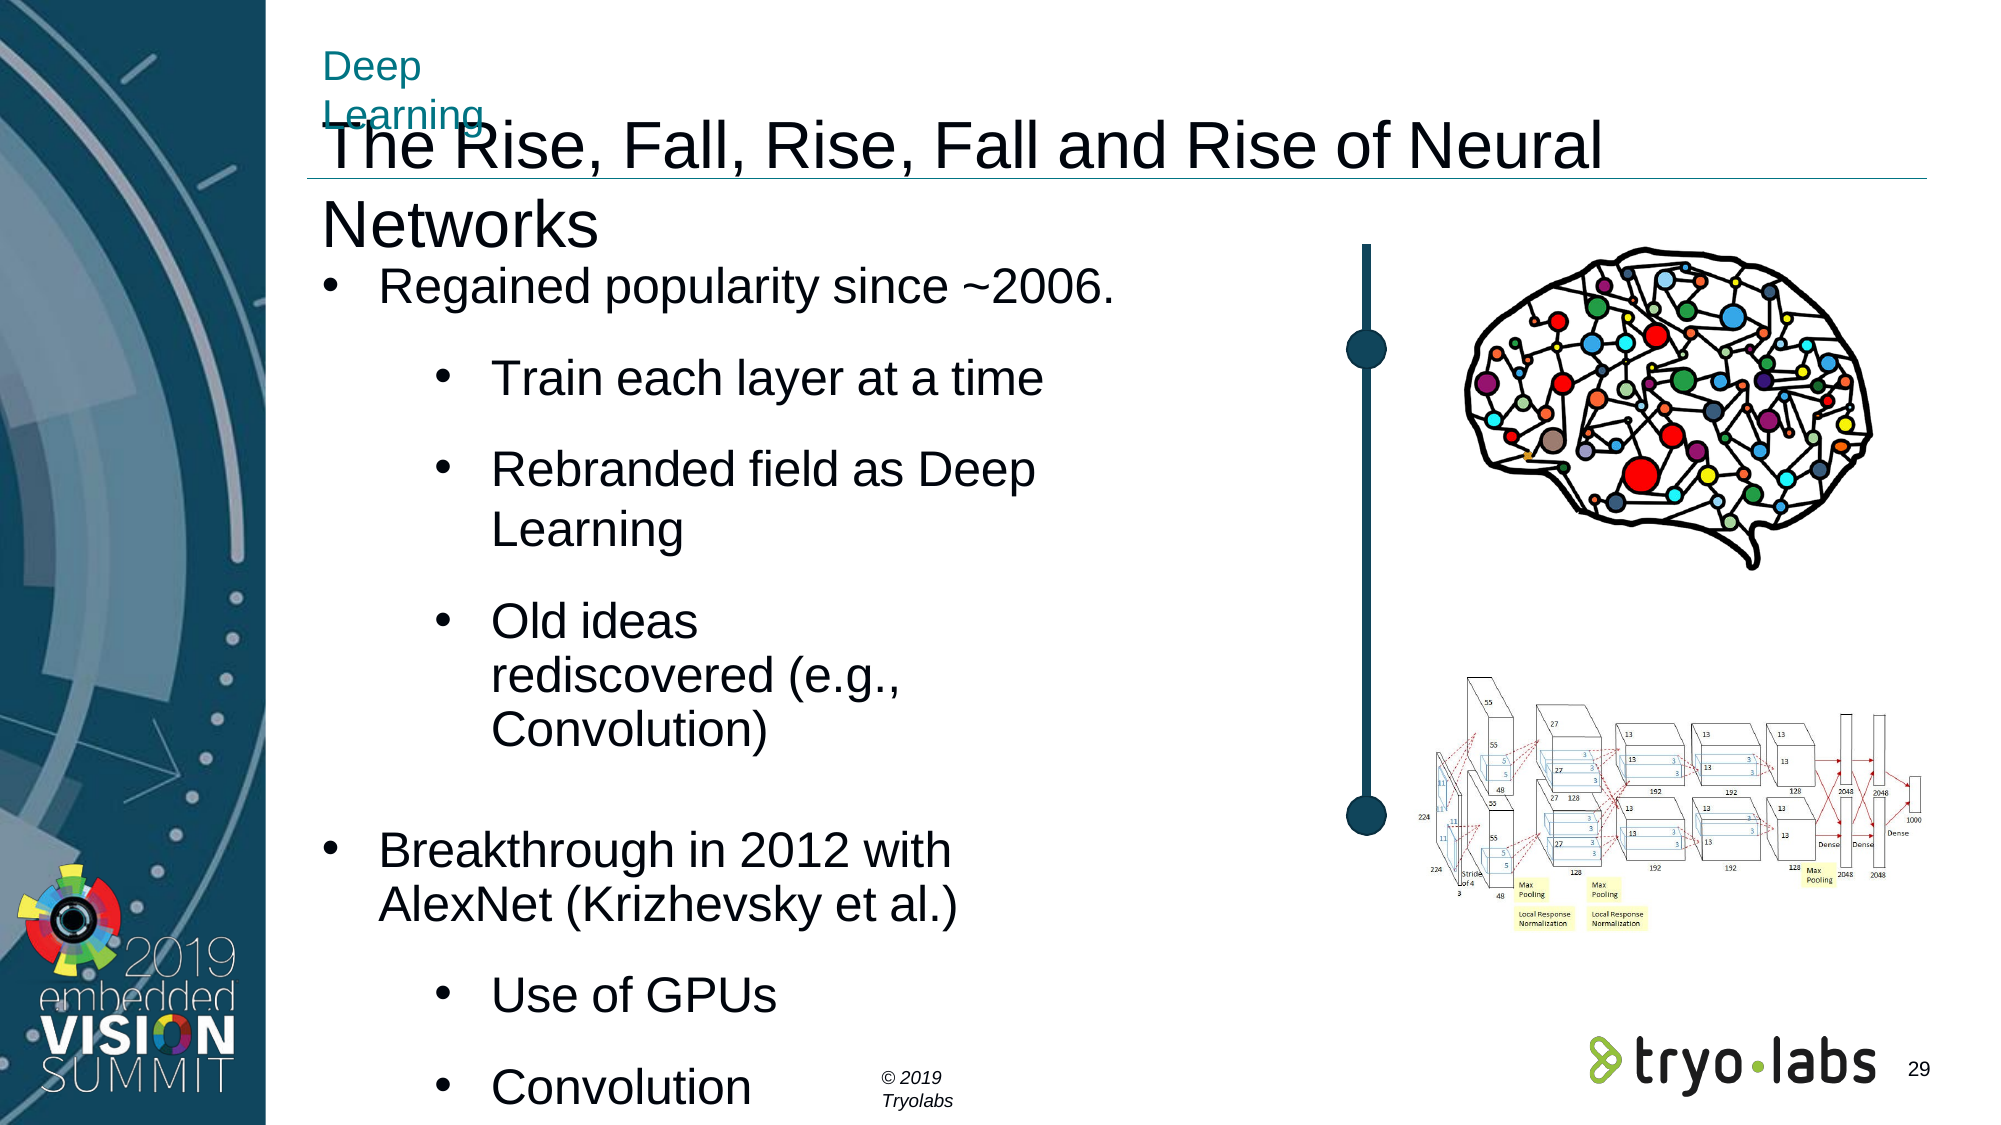

Deep Learning
# The Rise, Fall, Rise, Fall and Rise of Neural Networks

Regained popularity since ~2006.
Train each layer at a time
Rebranded field as Deep Learning
Old ideas rediscovered (e.g., Convolution)

Breakthrough in 2012 with AlexNet (Krizhevsky et al.)
Use of GPUs
Convolution

29
© 2019 Tryolabs